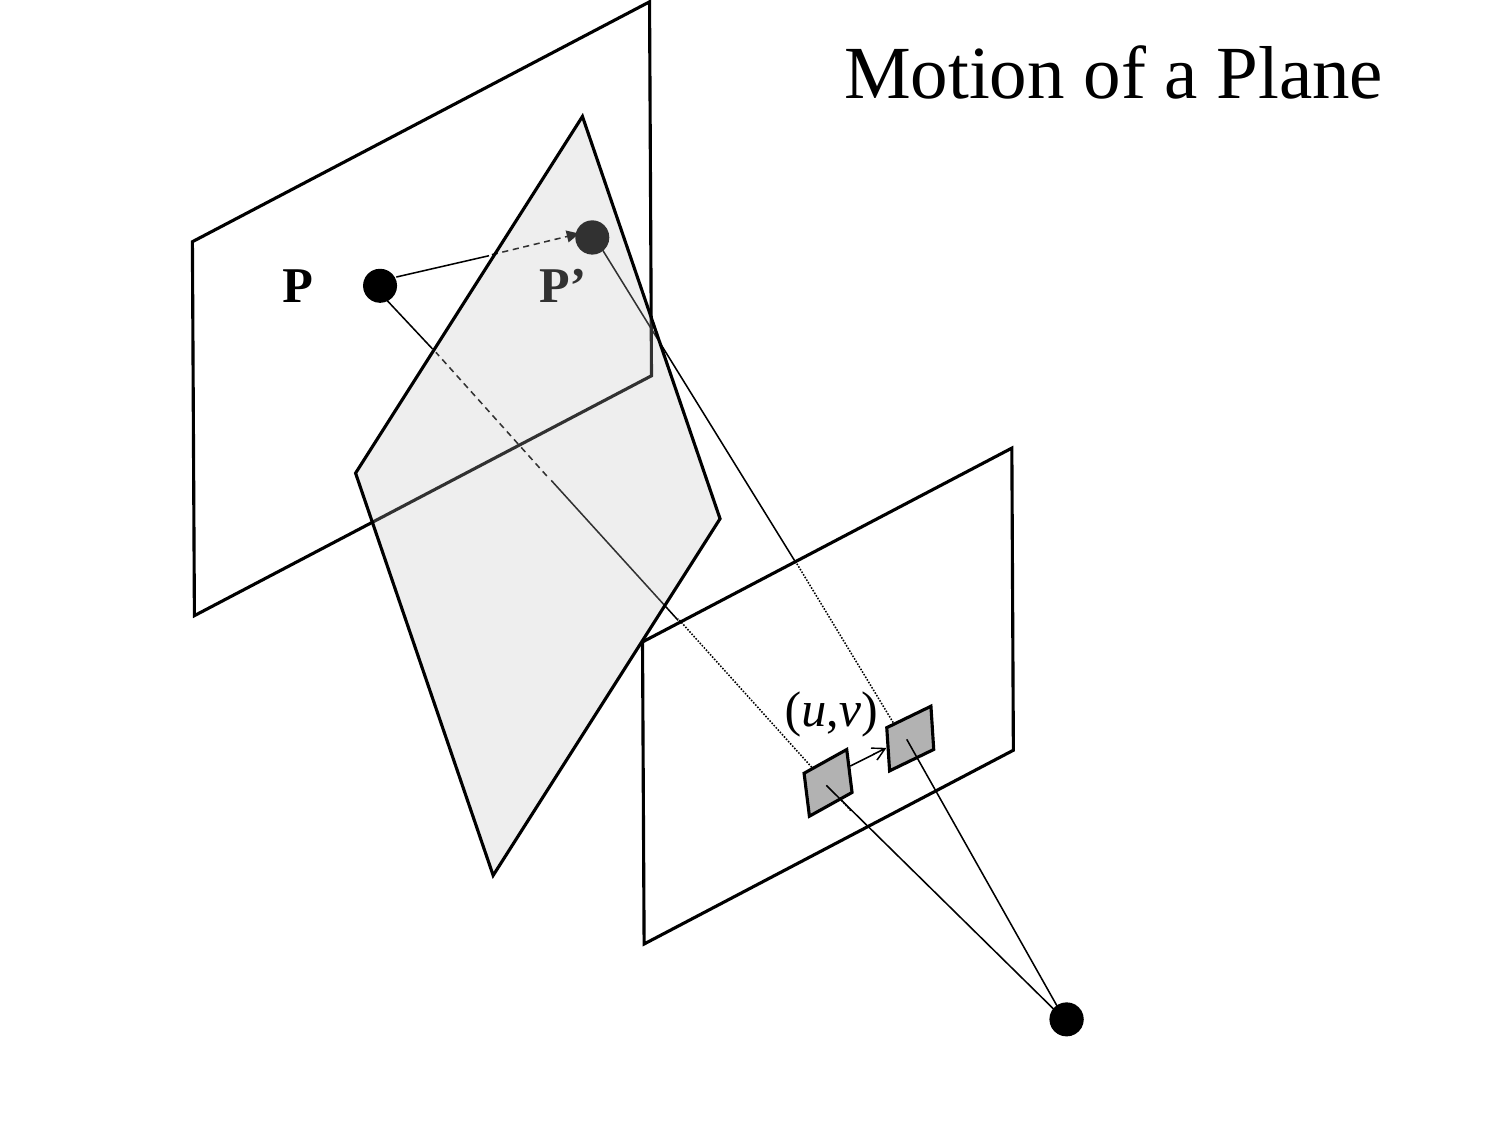

Motion of a Plane

P
P’

(u,v)